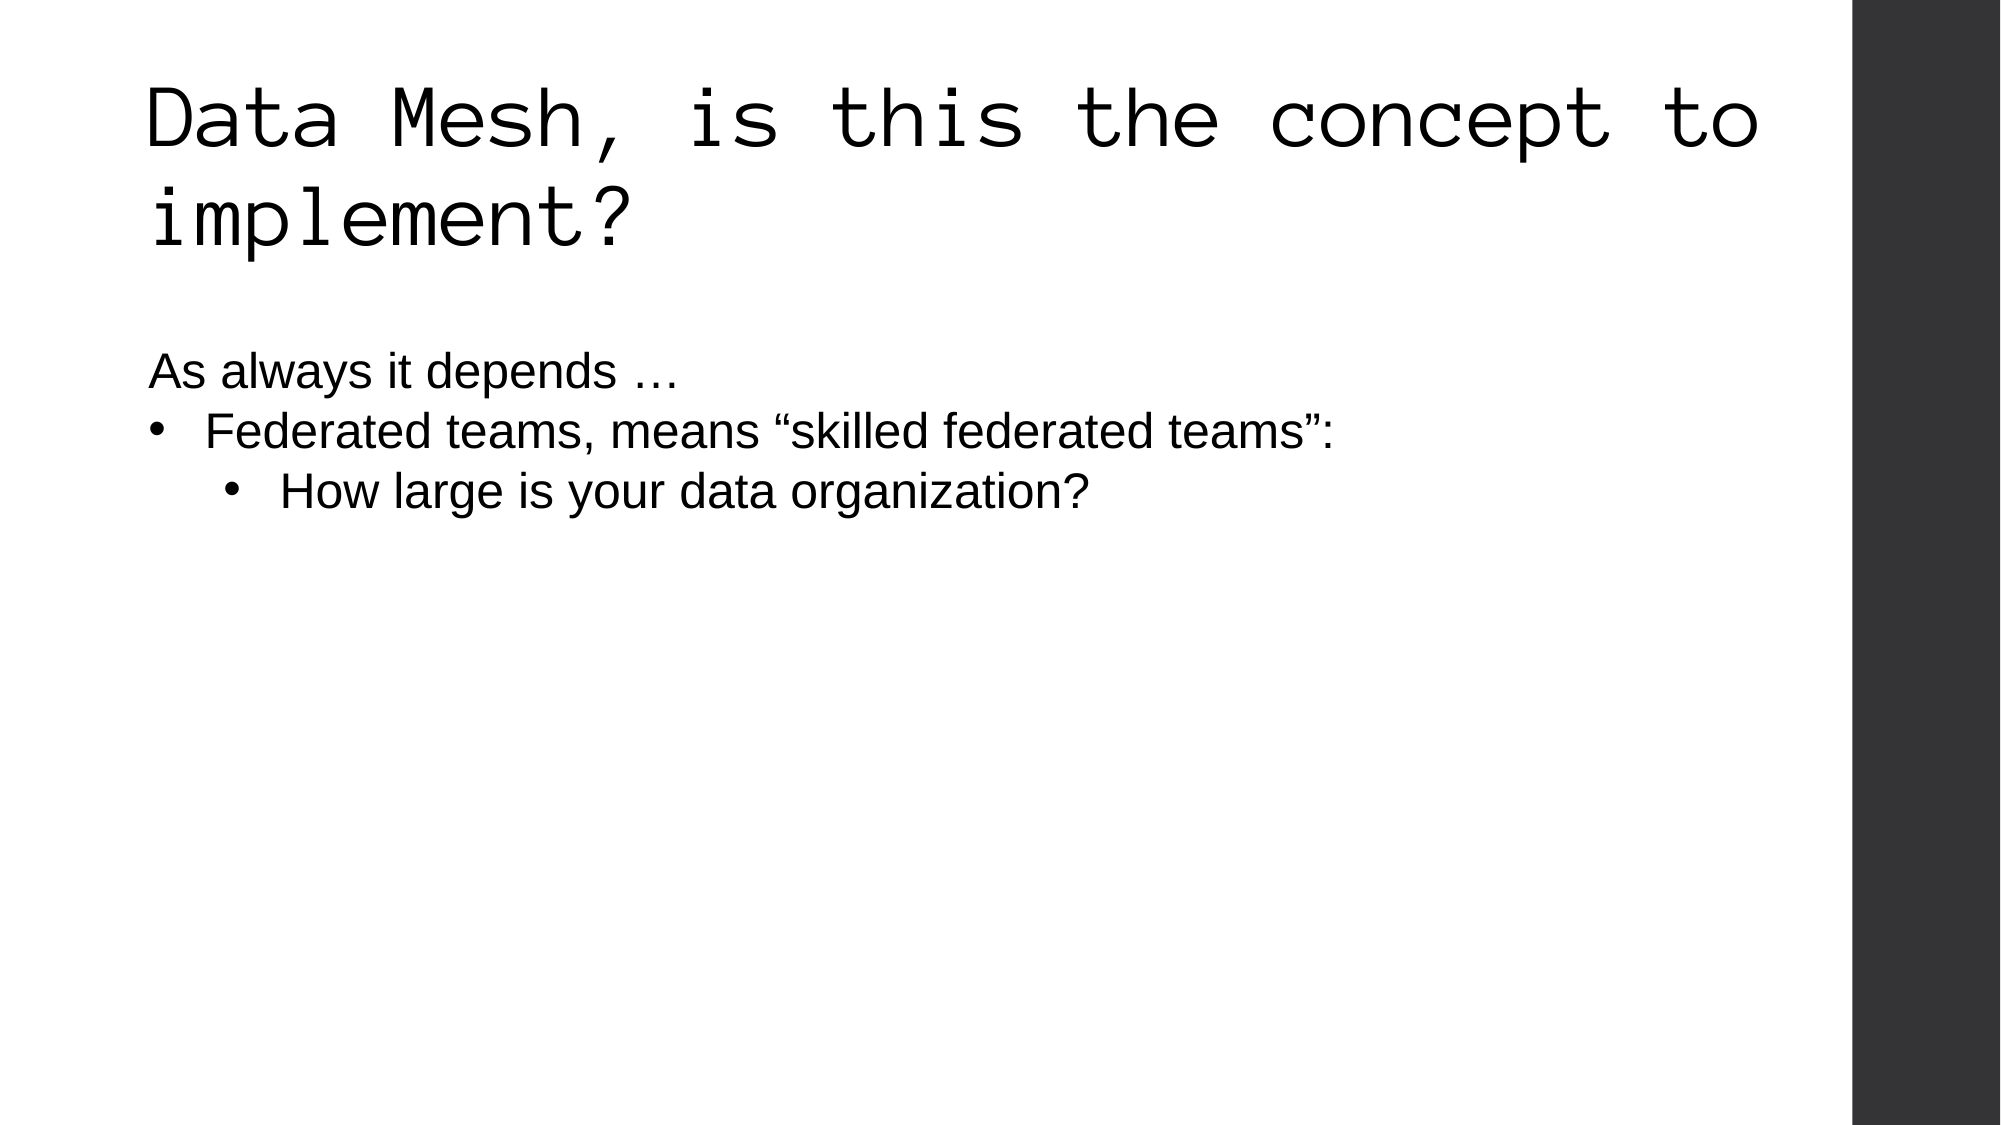

# Data Mesh, is this the concept to implement?
As always it depends …
Federated teams, means “skilled federated teams”:
How large is your data organization?